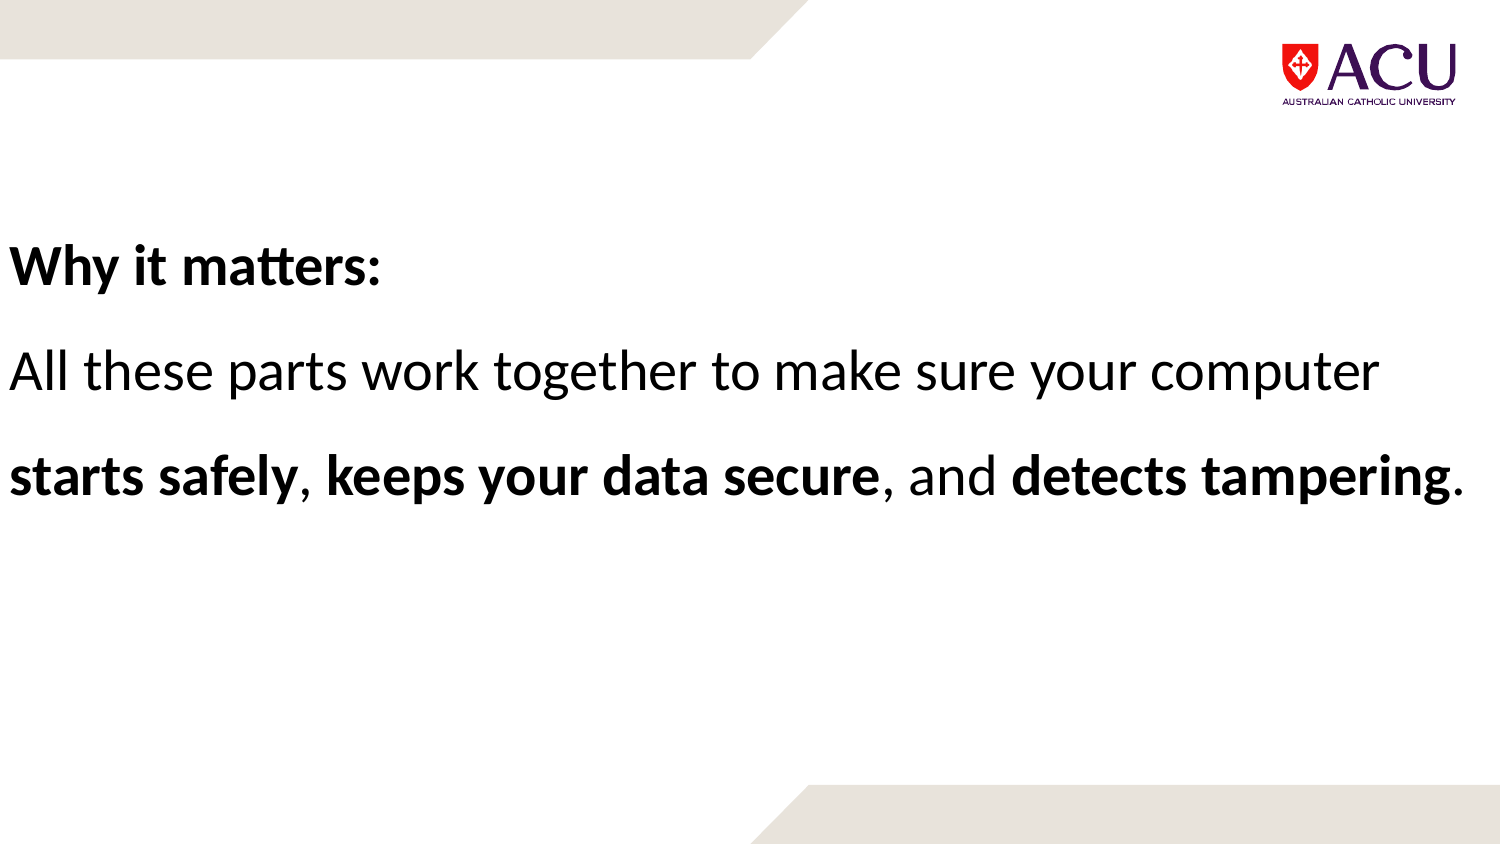

Why it matters:
All these parts work together to make sure your computer starts safely, keeps your data secure, and detects tampering.